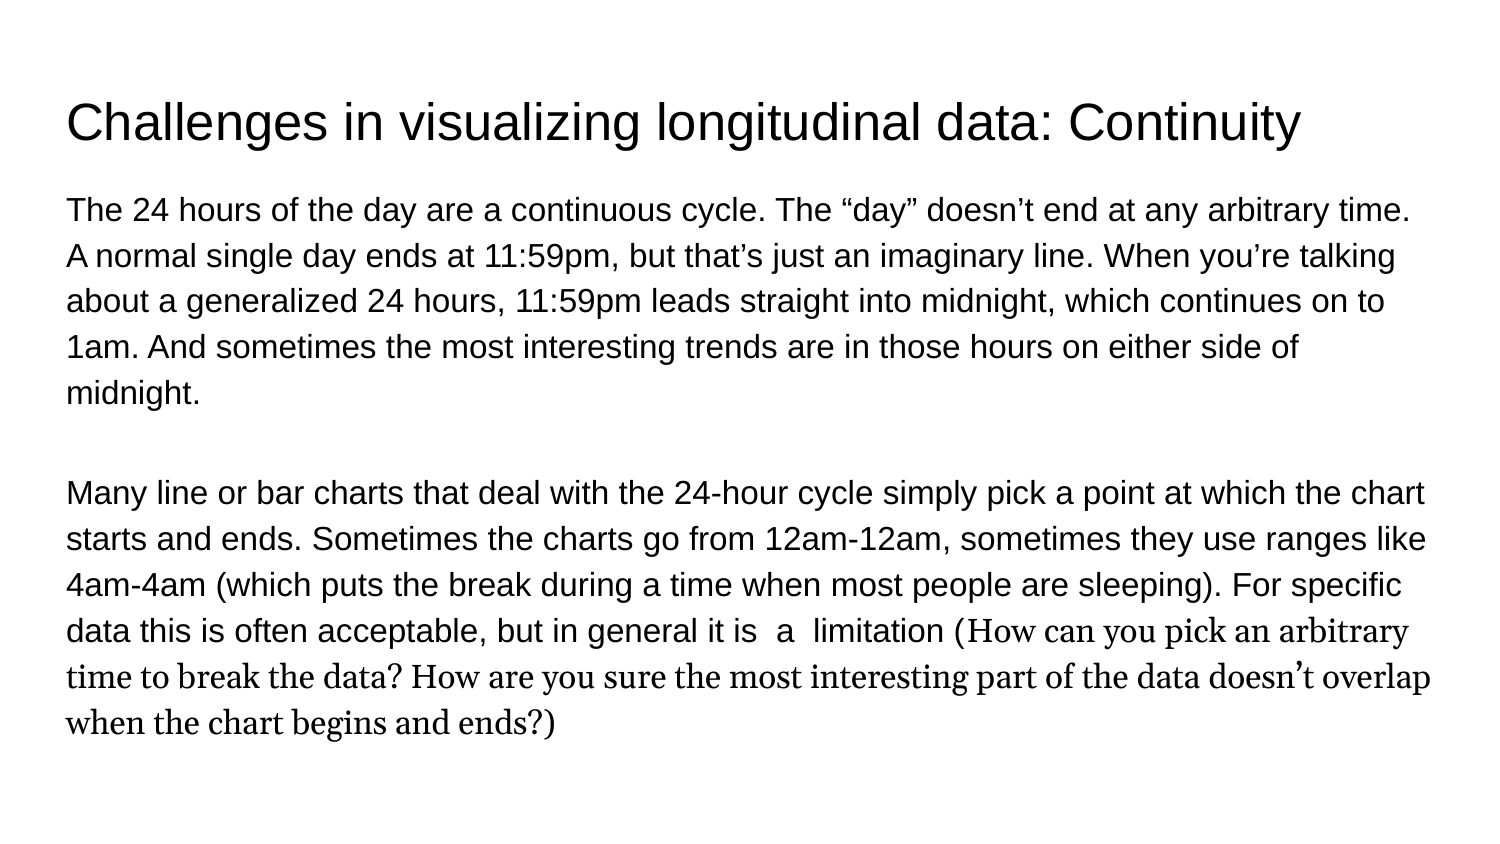

# Challenges in visualizing longitudinal data: Continuity
The 24 hours of the day are a continuous cycle. The “day” doesn’t end at any arbitrary time. A normal single day ends at 11:59pm, but that’s just an imaginary line. When you’re talking about a generalized 24 hours, 11:59pm leads straight into midnight, which continues on to 1am. And sometimes the most interesting trends are in those hours on either side of midnight.
Many line or bar charts that deal with the 24-hour cycle simply pick a point at which the chart starts and ends. Sometimes the charts go from 12am-12am, sometimes they use ranges like 4am-4am (which puts the break during a time when most people are sleeping). For specific data this is often acceptable, but in general it is  a  limitation (How can you pick an arbitrary time to break the data? How are you sure the most interesting part of the data doesn’t overlap when the chart begins and ends?)